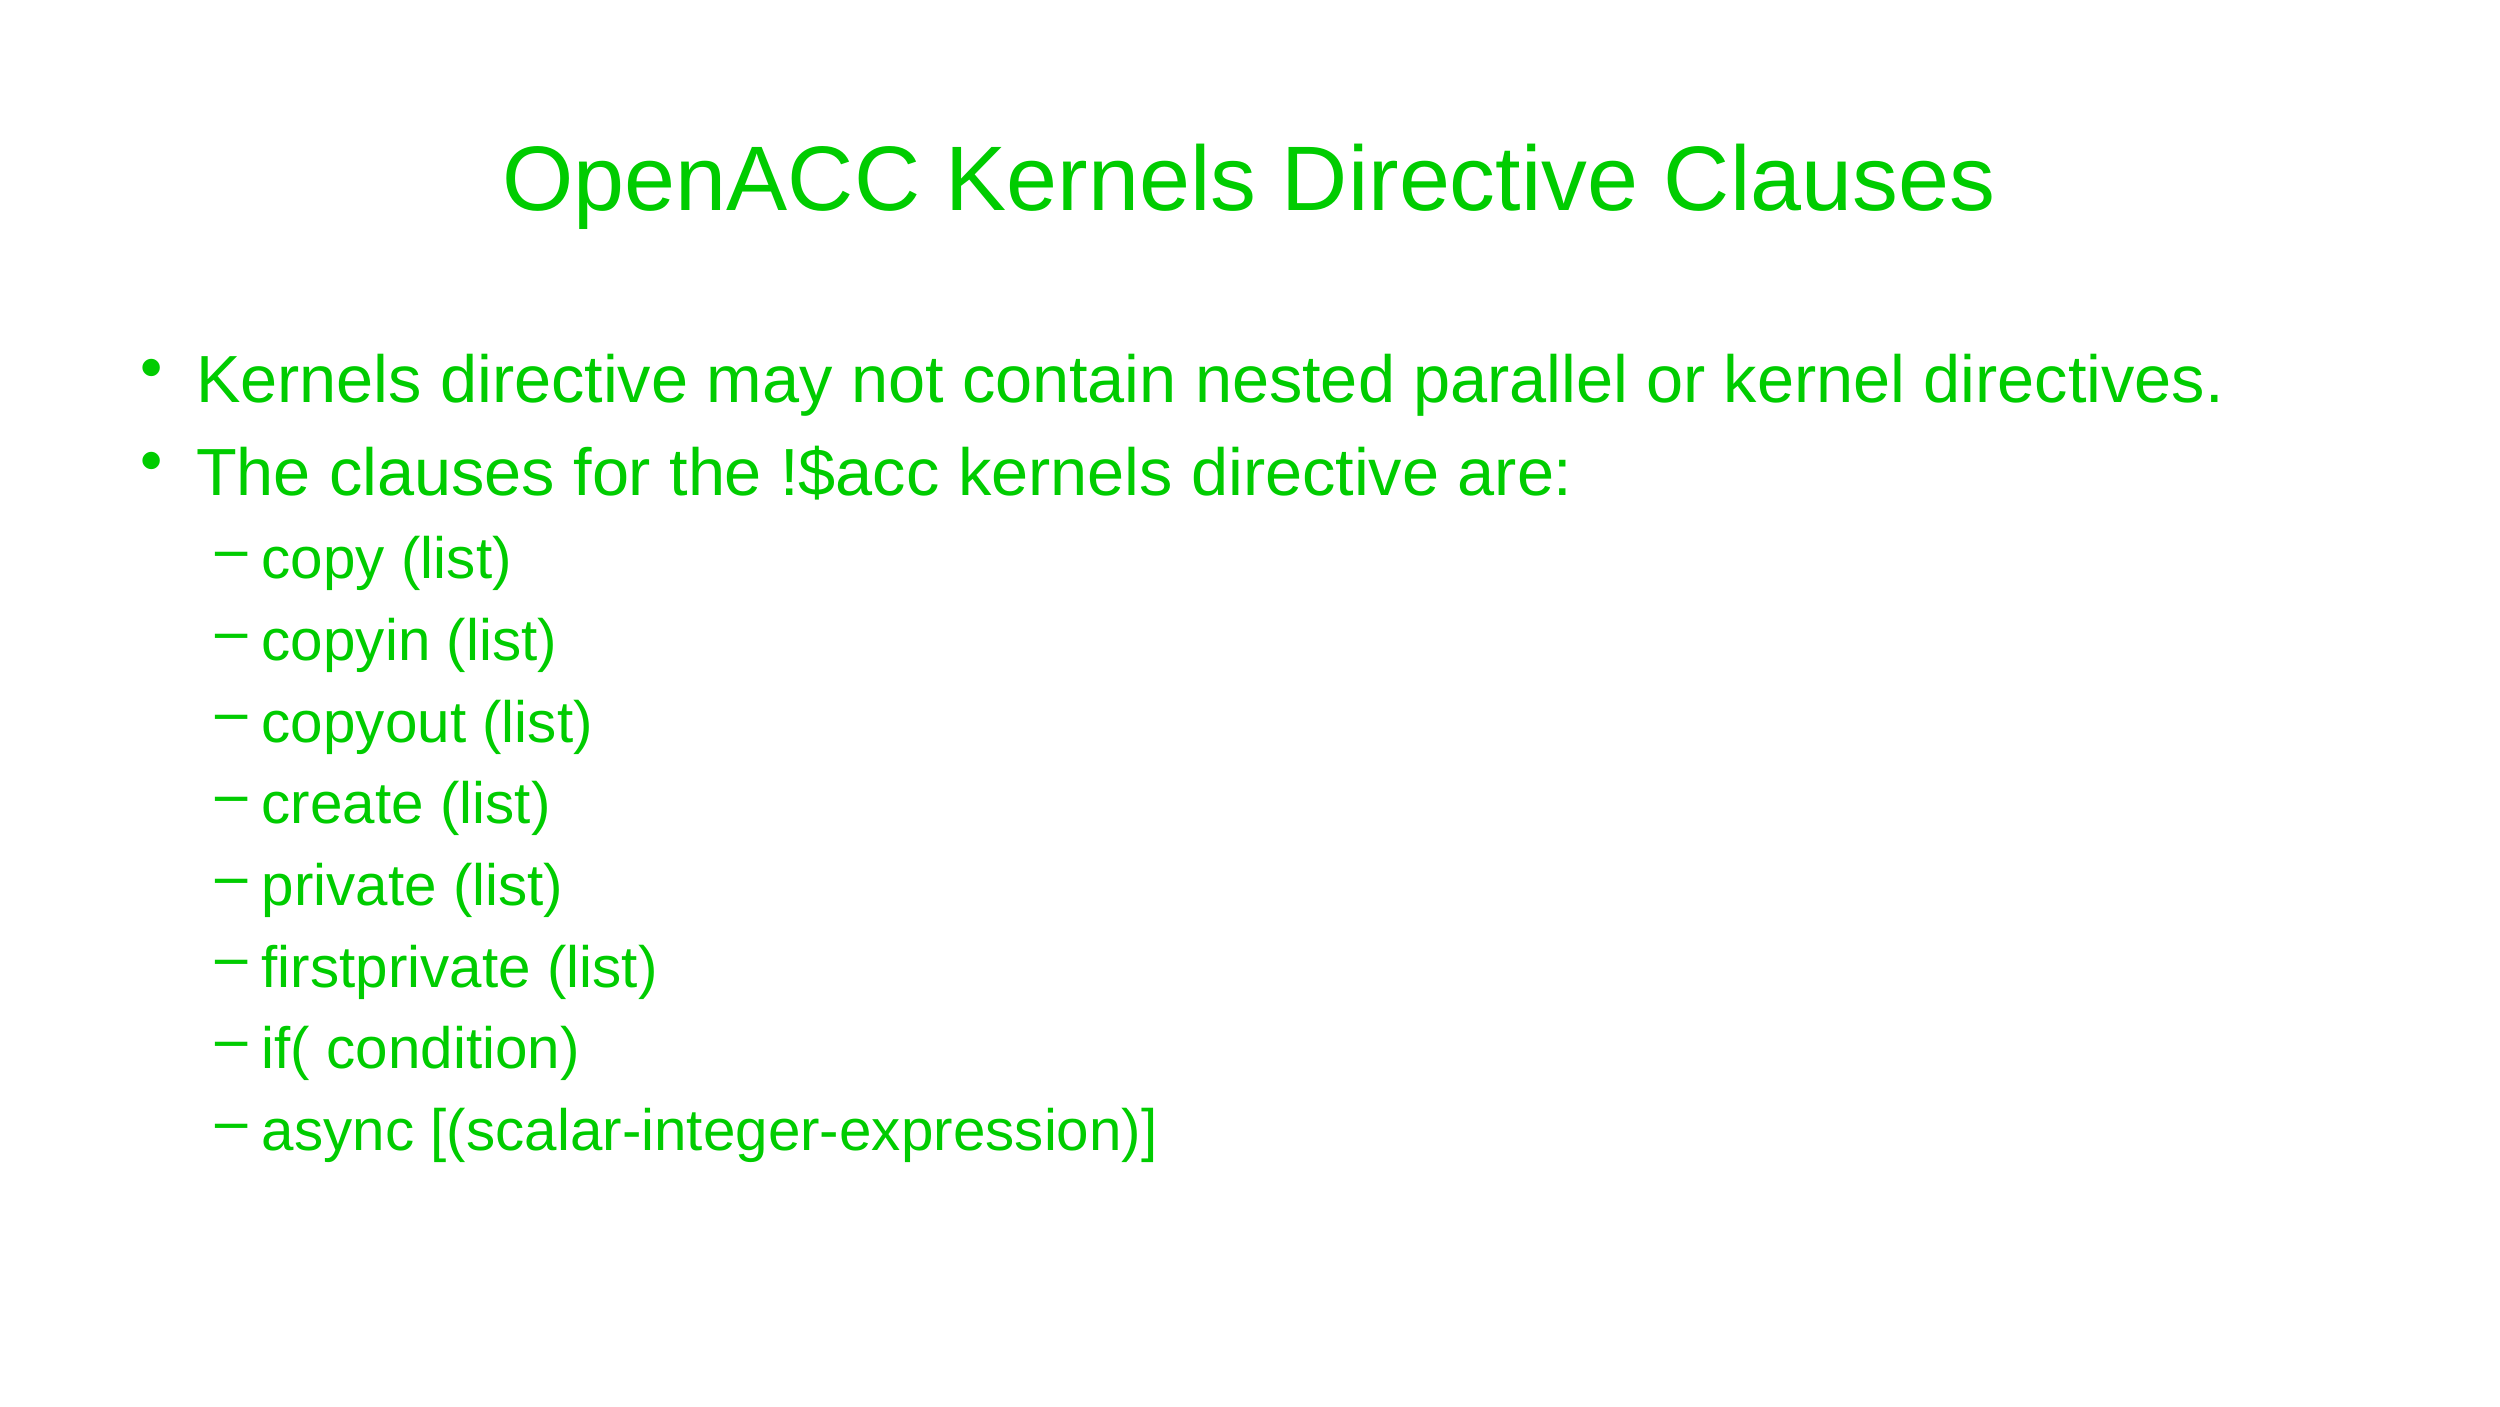

# OpenACC Kernels Directive Clauses
Kernels directive may not contain nested parallel or kernel directives.
The clauses for the !$acc kernels directive are:
copy (list)
copyin (list)
copyout (list)
create (list)
private (list)
firstprivate (list)
if( condition)
async [(scalar-integer-expression)]